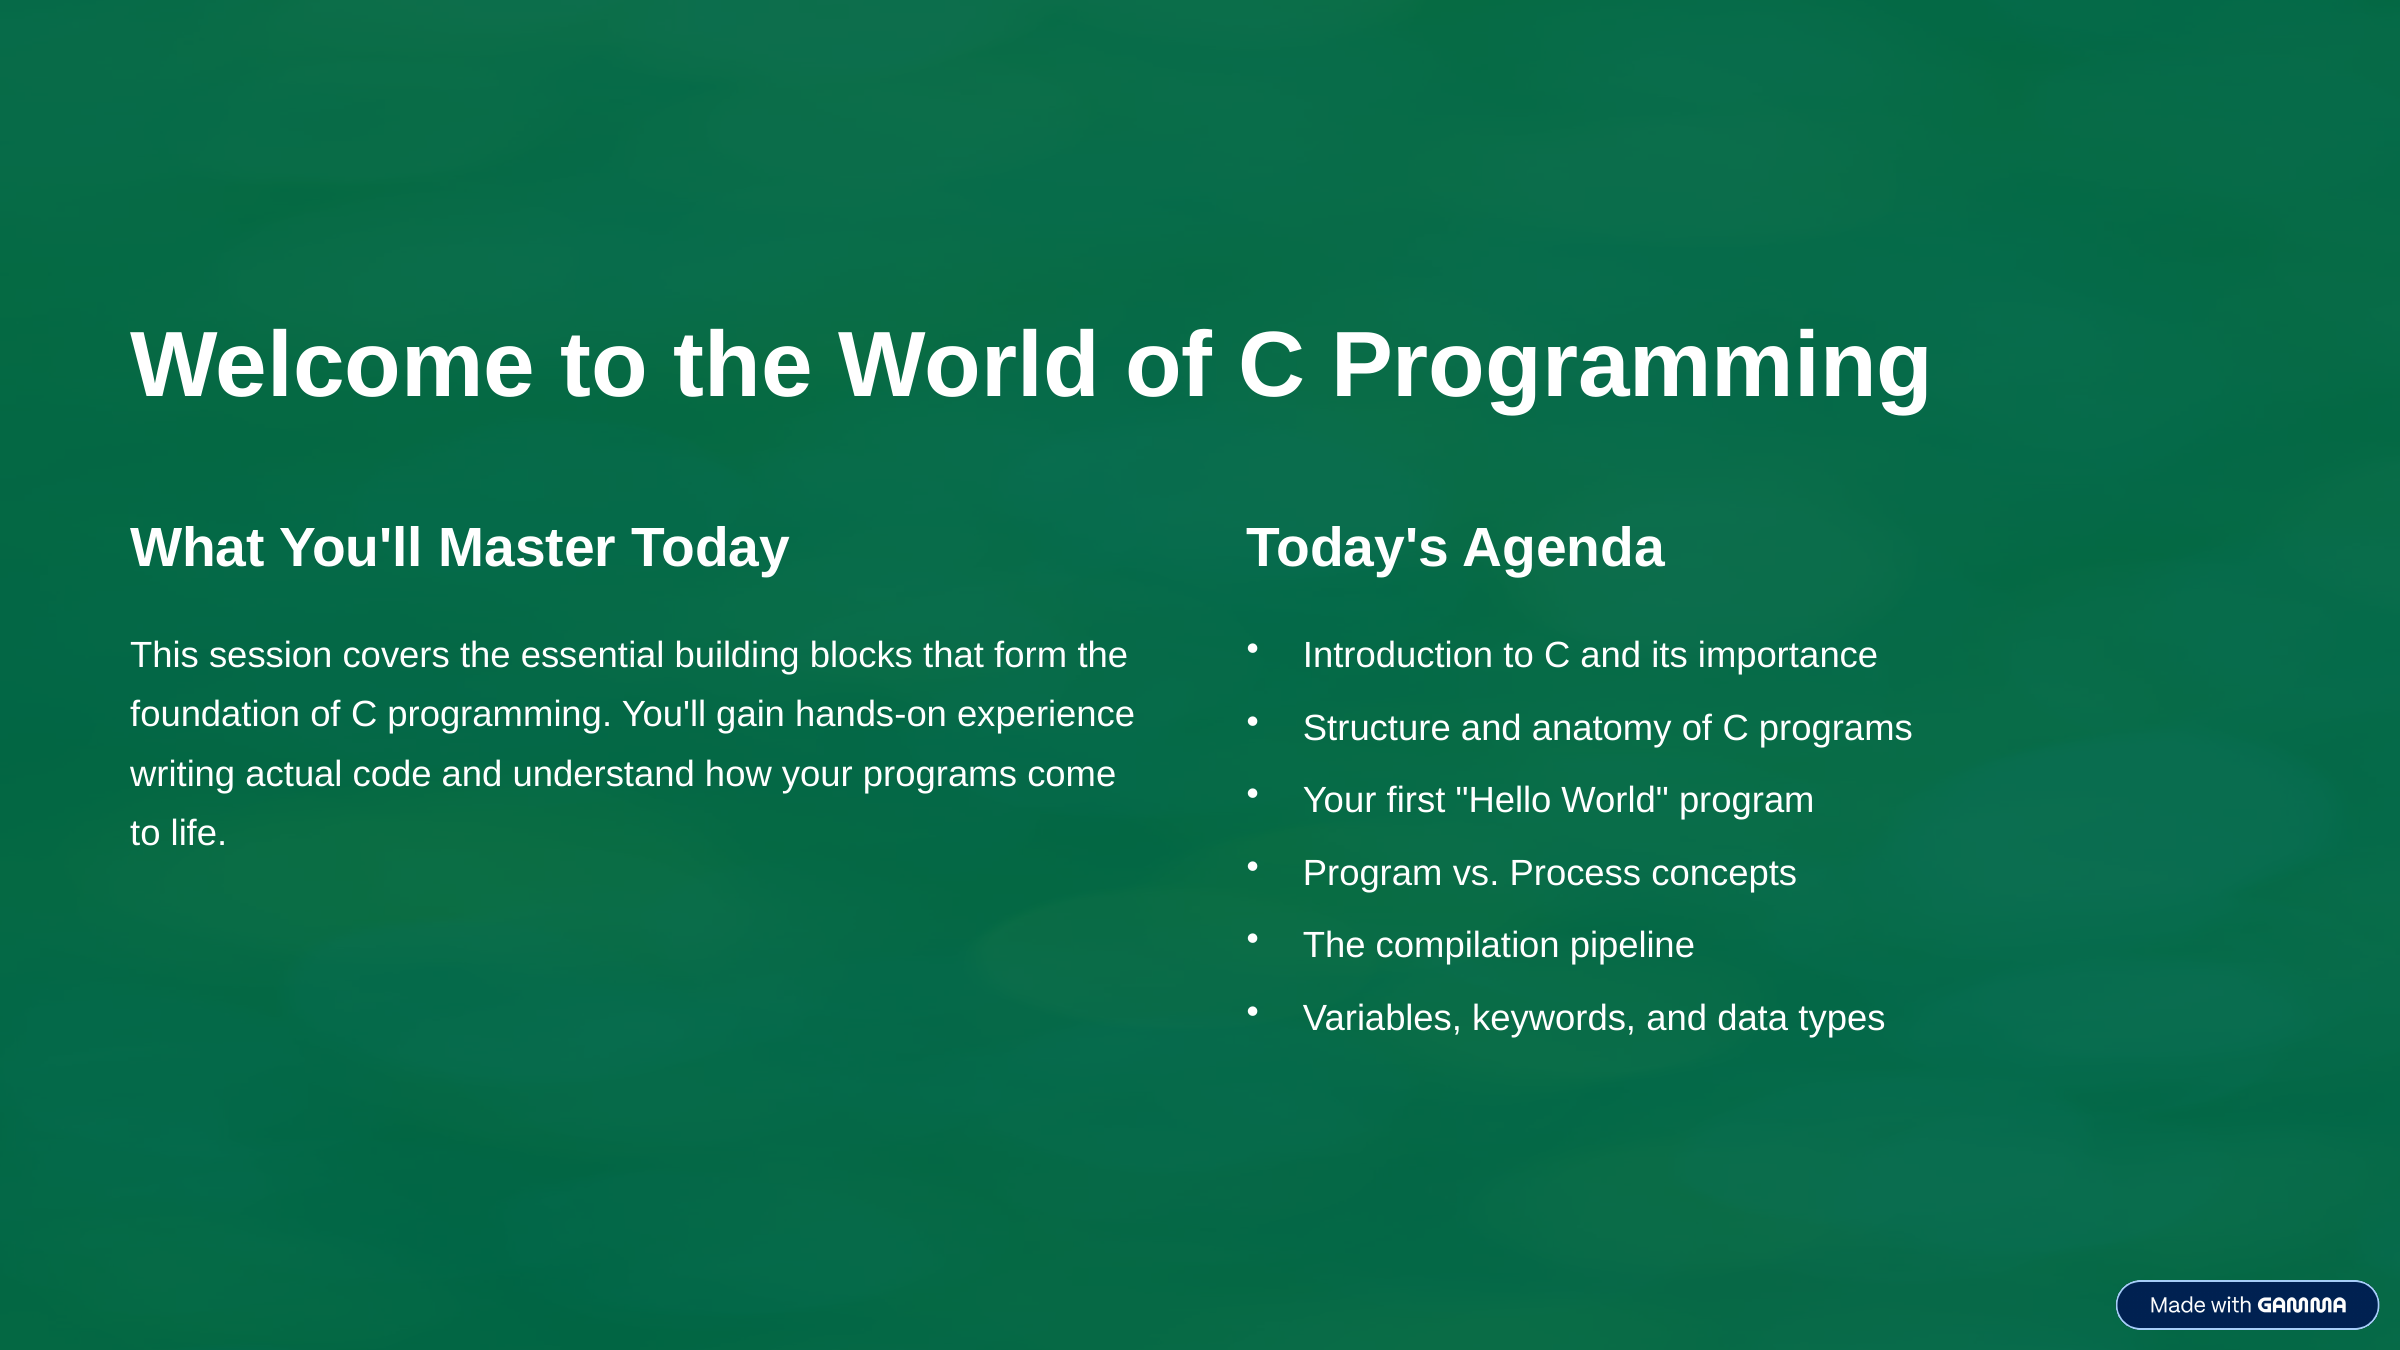

Welcome to the World of C Programming
What You'll Master Today
Today's Agenda
This session covers the essential building blocks that form the foundation of C programming. You'll gain hands-on experience writing actual code and understand how your programs come to life.
Introduction to C and its importance
Structure and anatomy of C programs
Your first "Hello World" program
Program vs. Process concepts
The compilation pipeline
Variables, keywords, and data types